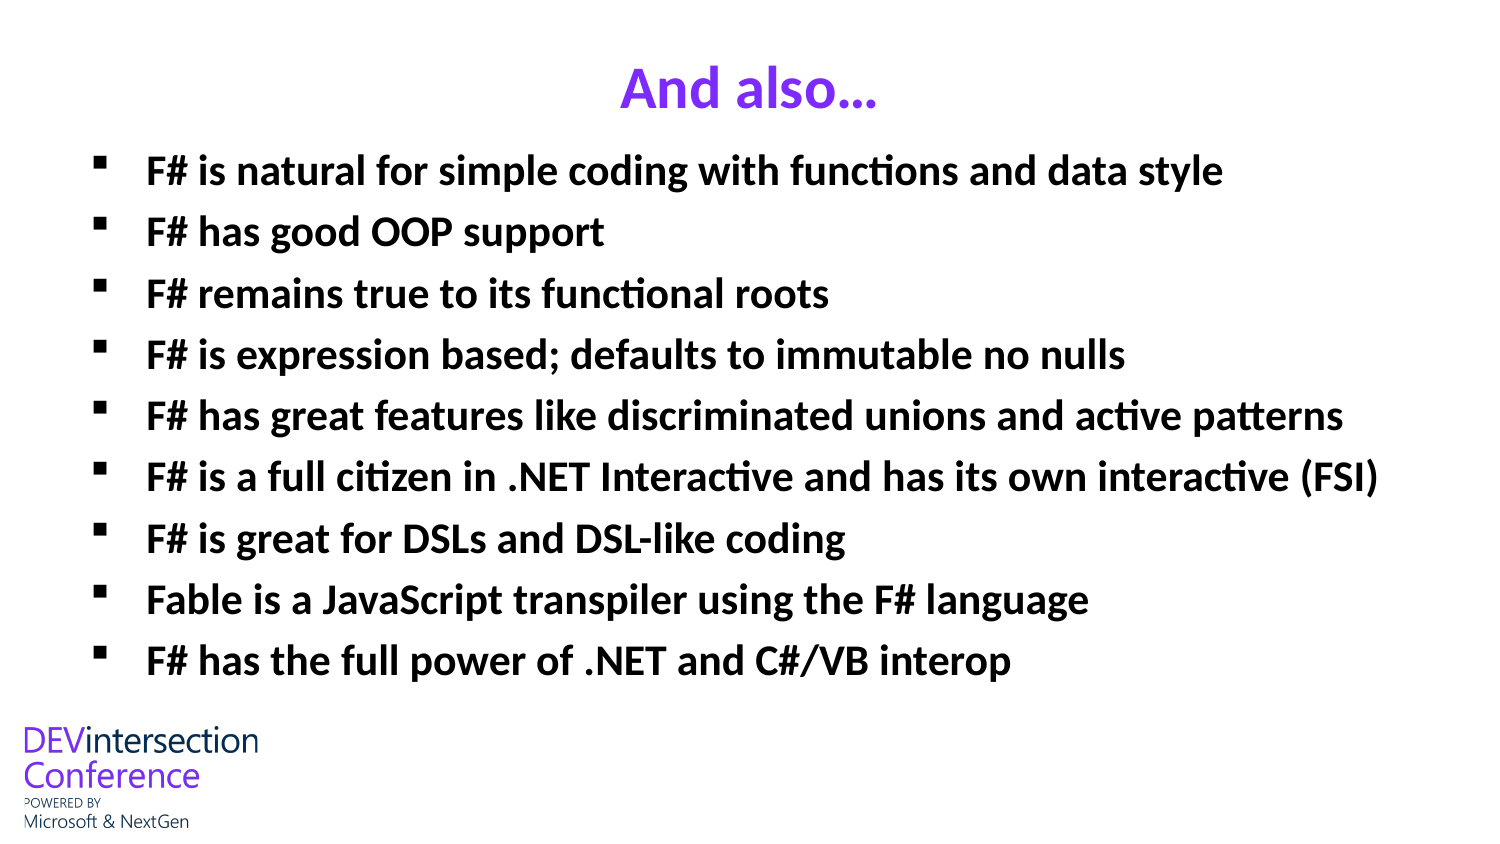

# And also…
F# is natural for simple coding with functions and data style
F# has good OOP support
F# remains true to its functional roots
F# is expression based; defaults to immutable no nulls
F# has great features like discriminated unions and active patterns
F# is a full citizen in .NET Interactive and has its own interactive (FSI)
F# is great for DSLs and DSL-like coding
Fable is a JavaScript transpiler using the F# language
F# has the full power of .NET and C#/VB interop